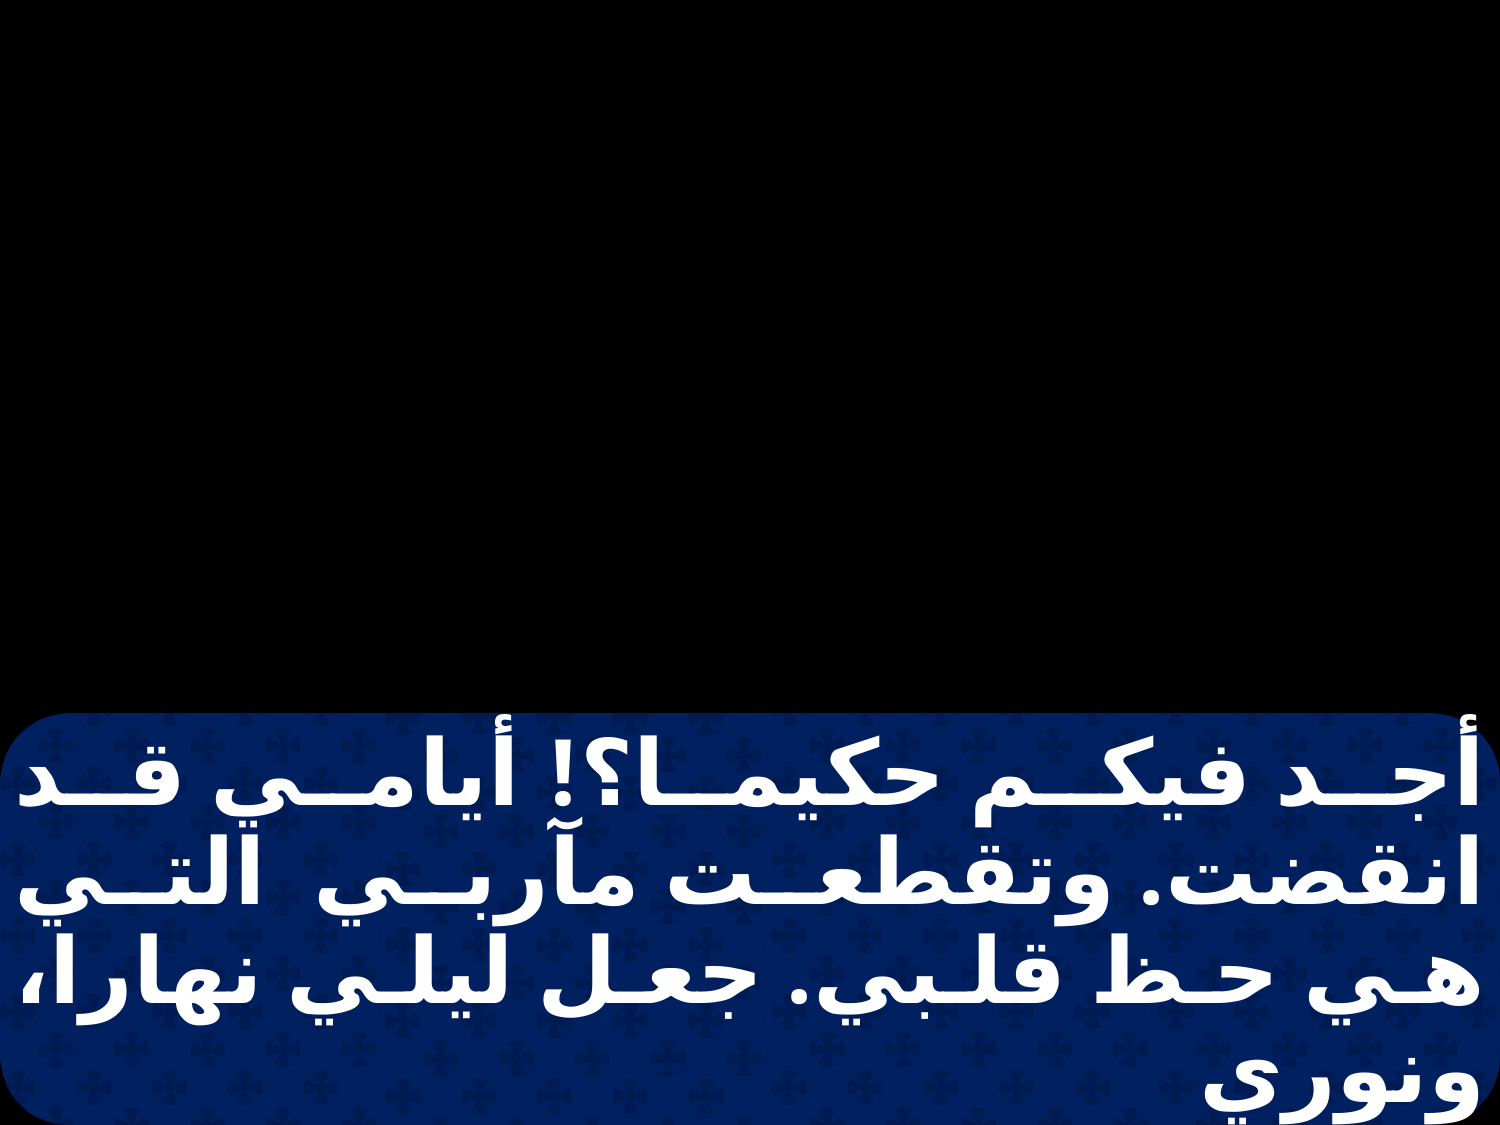

أجد فيكم حكيما؟! أيامي قد انقضت. وتقطعت مآربي  التي هي حظ قلبي. جعل ليلي نهارا، ونوري